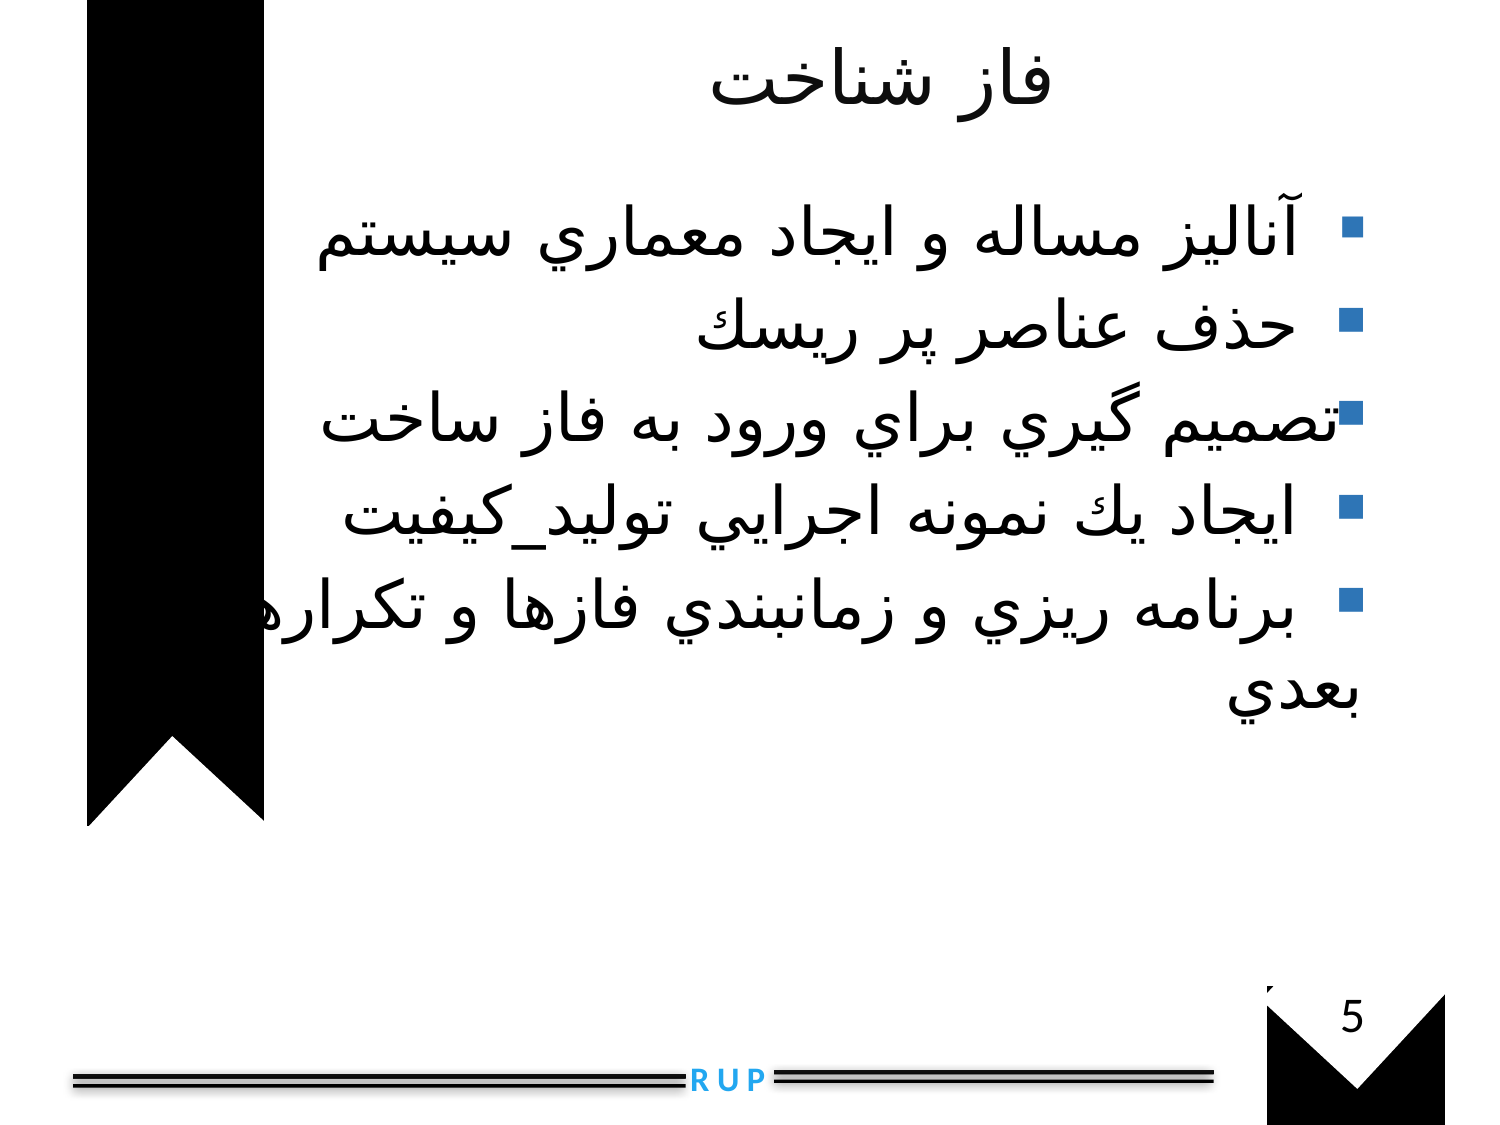

فاز شناخت
   آناليز مساله و ايجاد معماري سيستم
  حذف عناصر پر ريسك
تصميم گيري براي ورود به فاز ساخت
  ايجاد يك نمونه اجرايي توليد_كيفيت
  برنامه ريزي و زمانبندي فازها و تكرارهاي بعدي

5

R U P